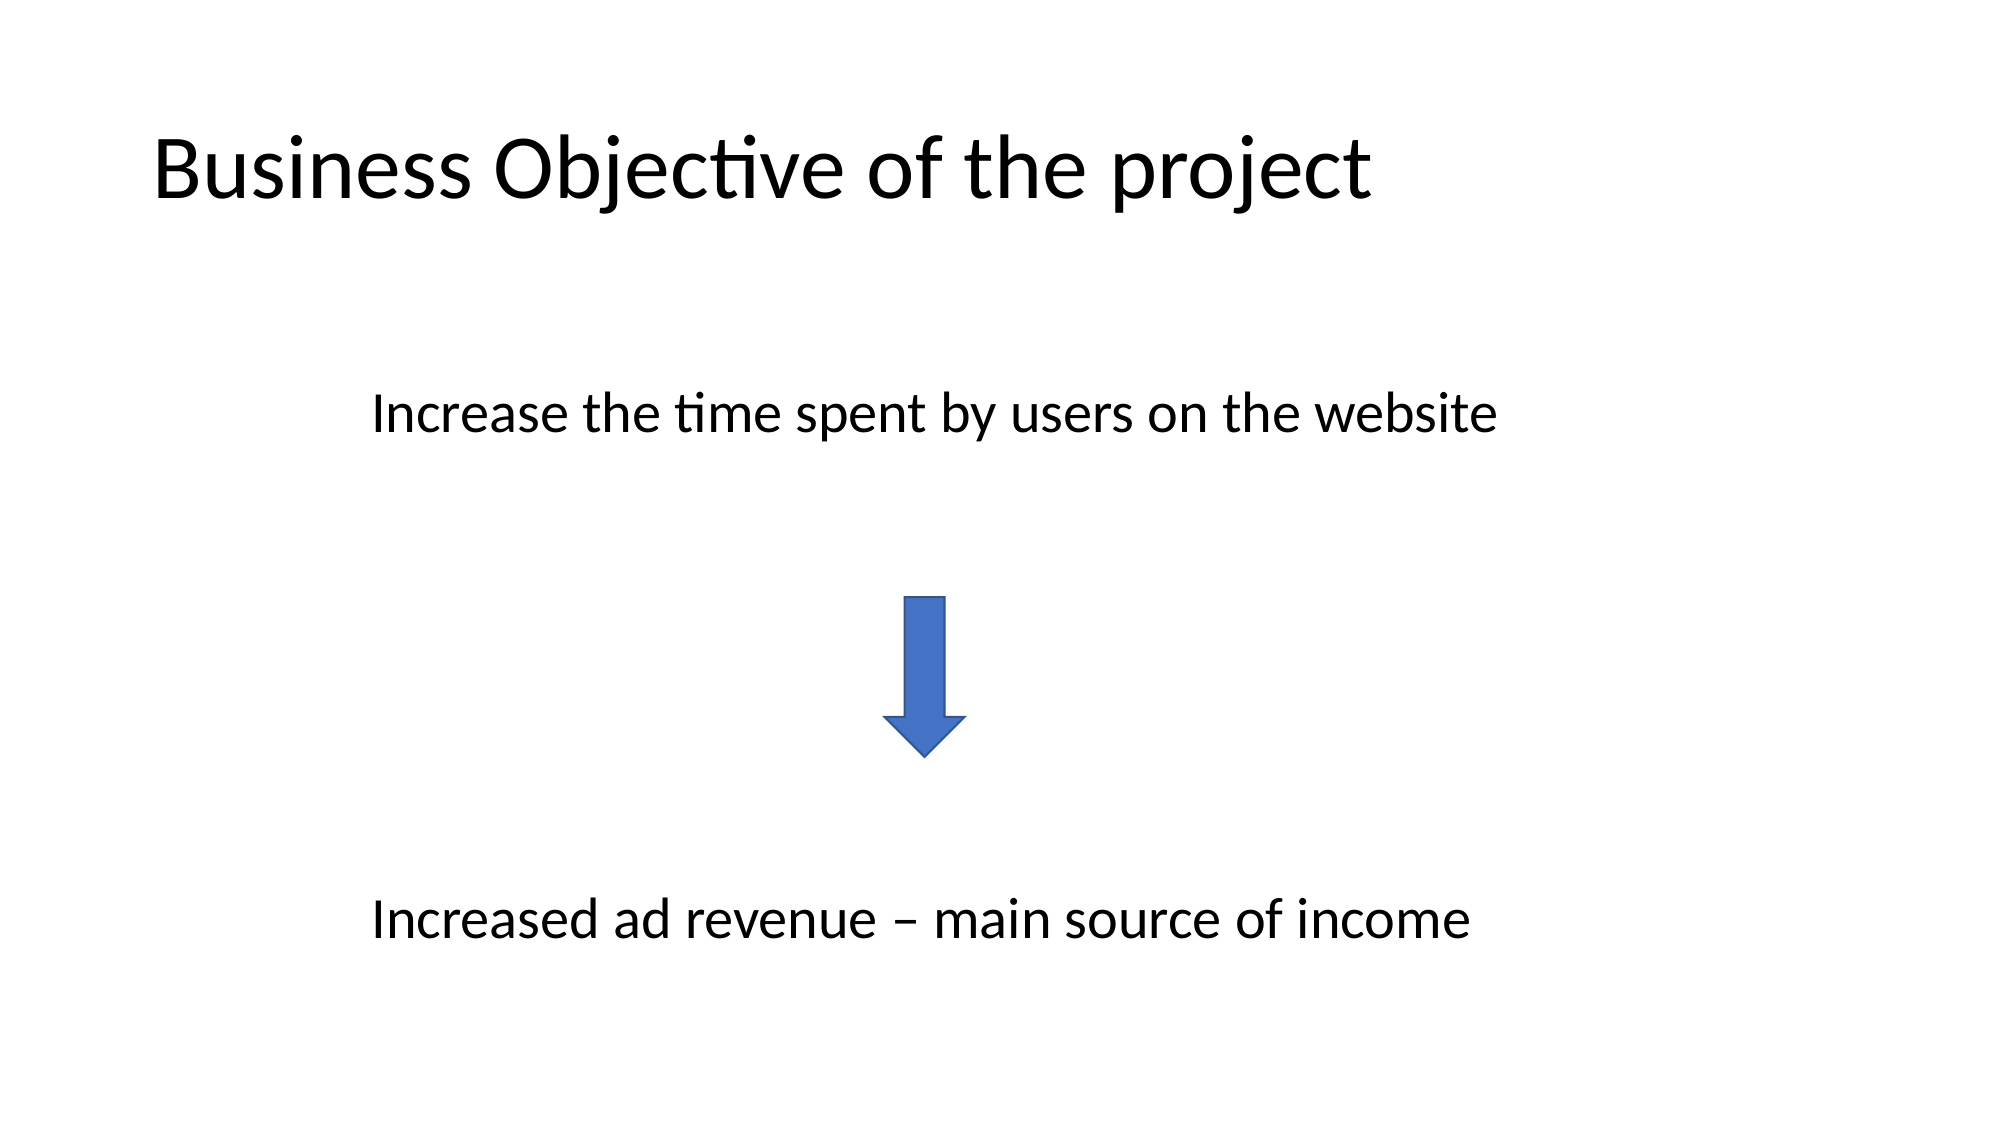

# Business Objective of the project
Increase the time spent by users on the website

Increased ad revenue – main source of income